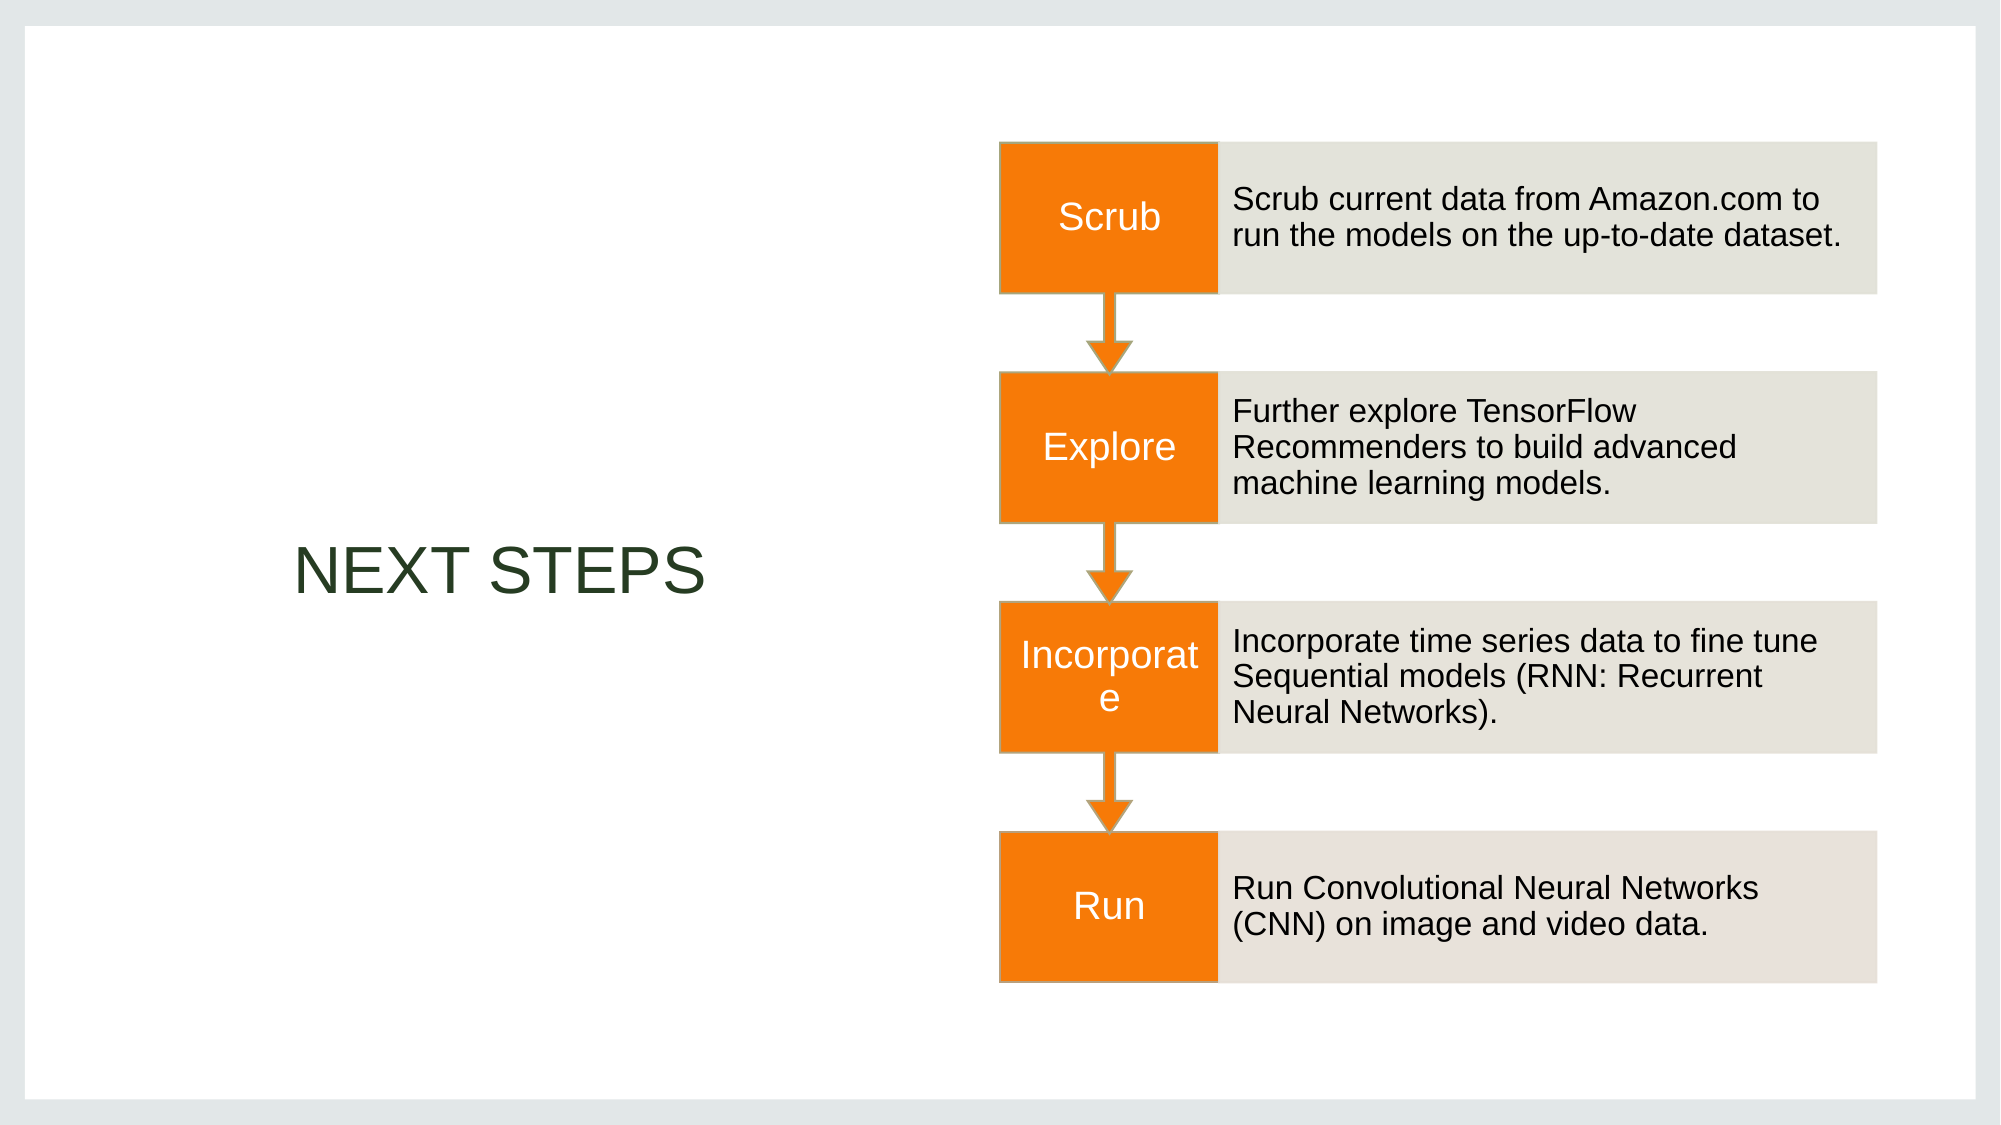

Run
Run Convolutional Neural Networks (CNN) on image and video data.
Incorporate
Incorporate time series data to fine tune Sequential models (RNN: Recurrent Neural Networks).
Explore
Further explore TensorFlow Recommenders to build advanced machine learning models.
Scrub
Scrub current data from Amazon.com to run the models on the up-to-date dataset.
# NEXT STEPS